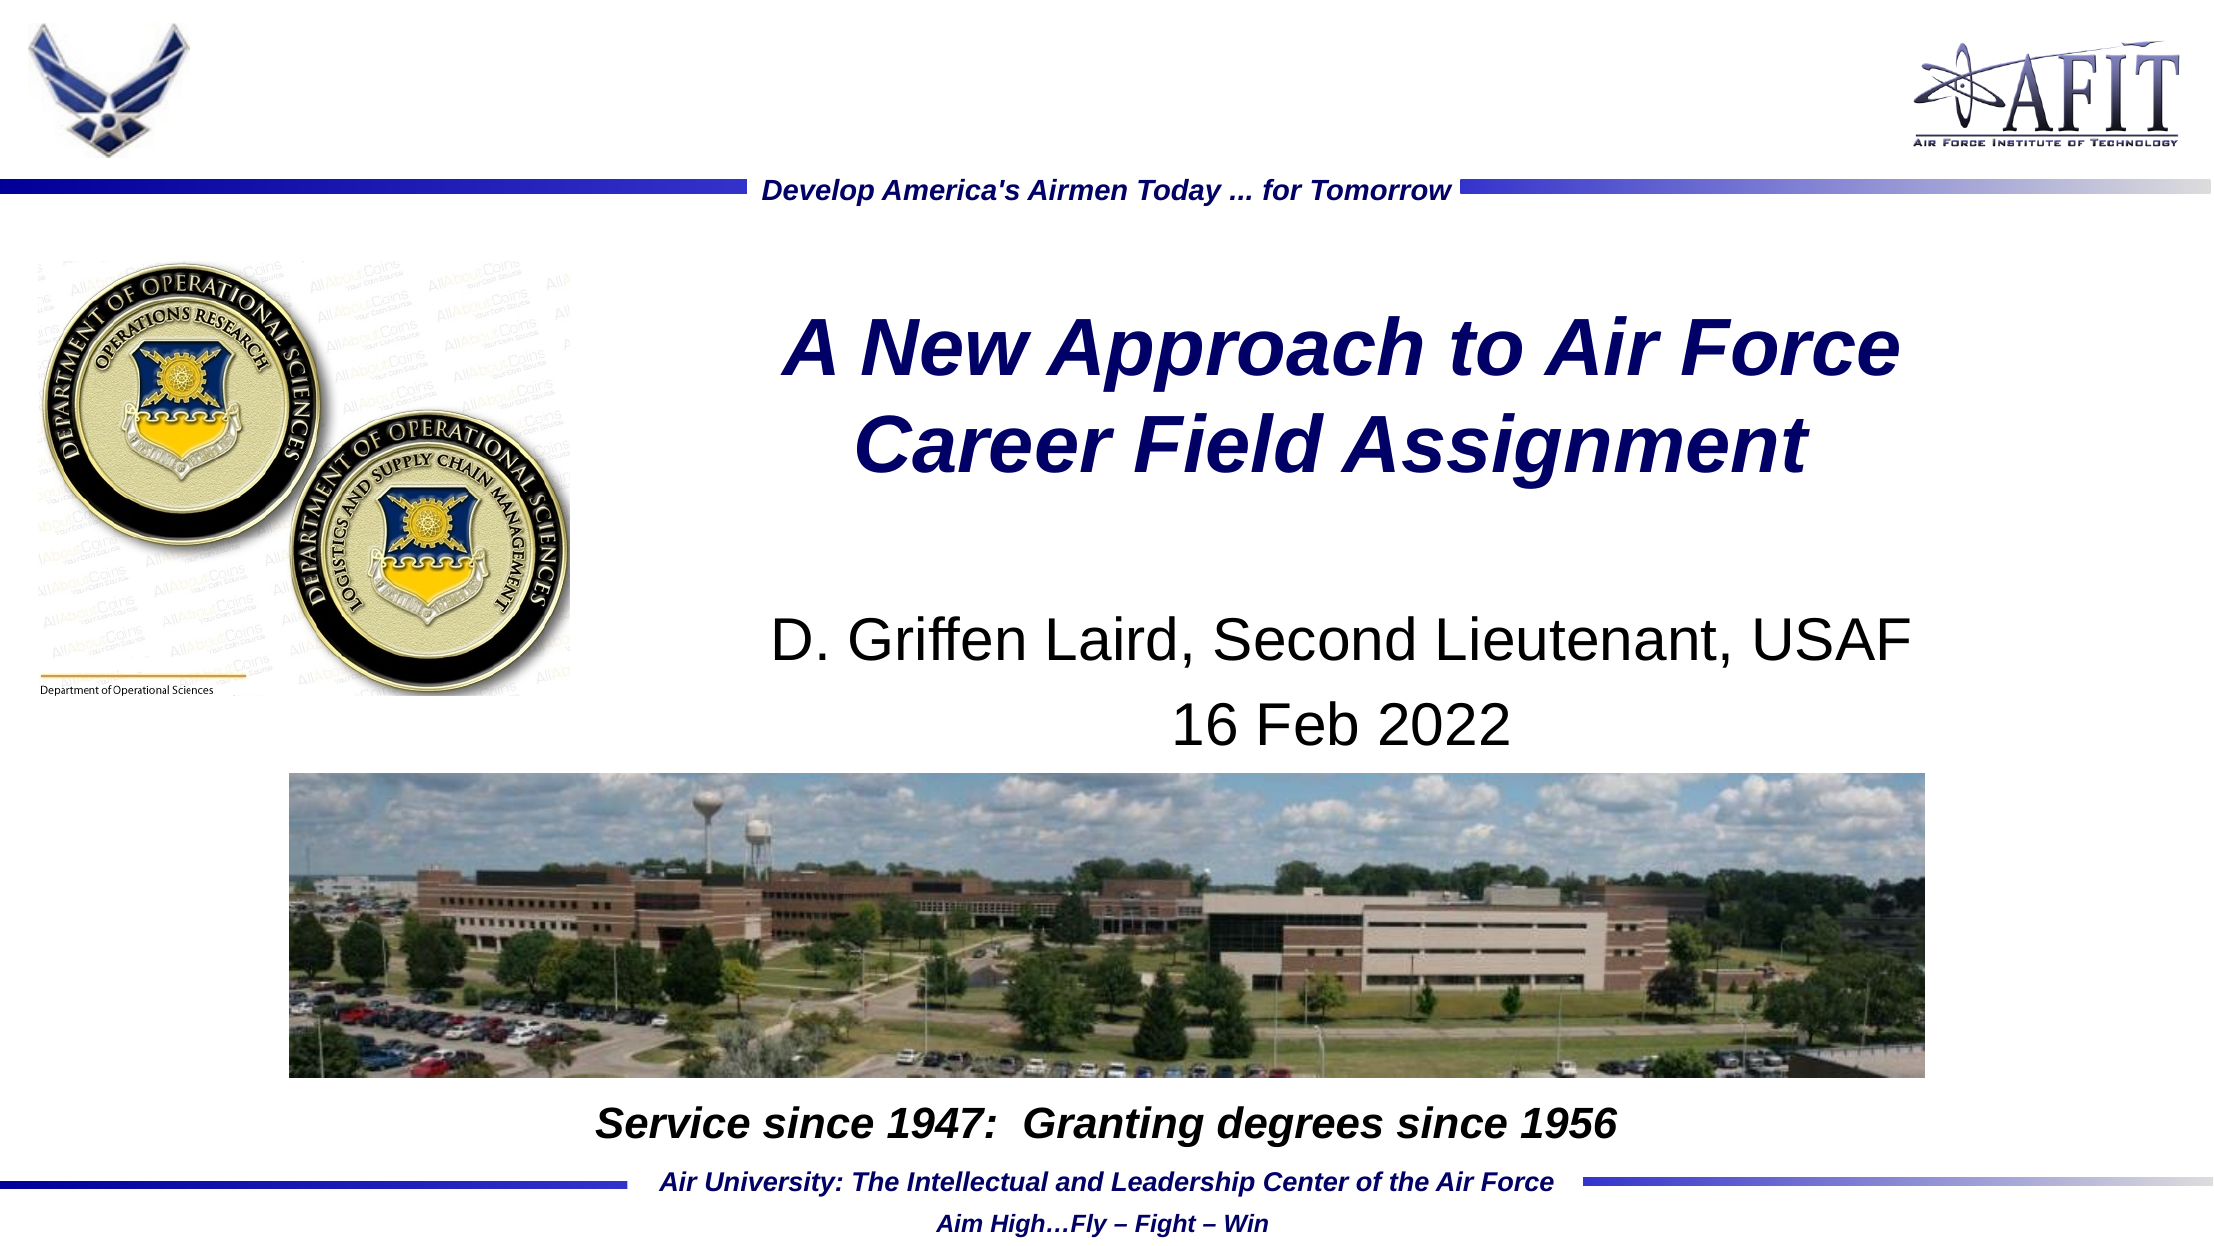

# A New Approach to Air Force Career Field Assignment
D. Griffen Laird, Second Lieutenant, USAF
16 Feb 2022